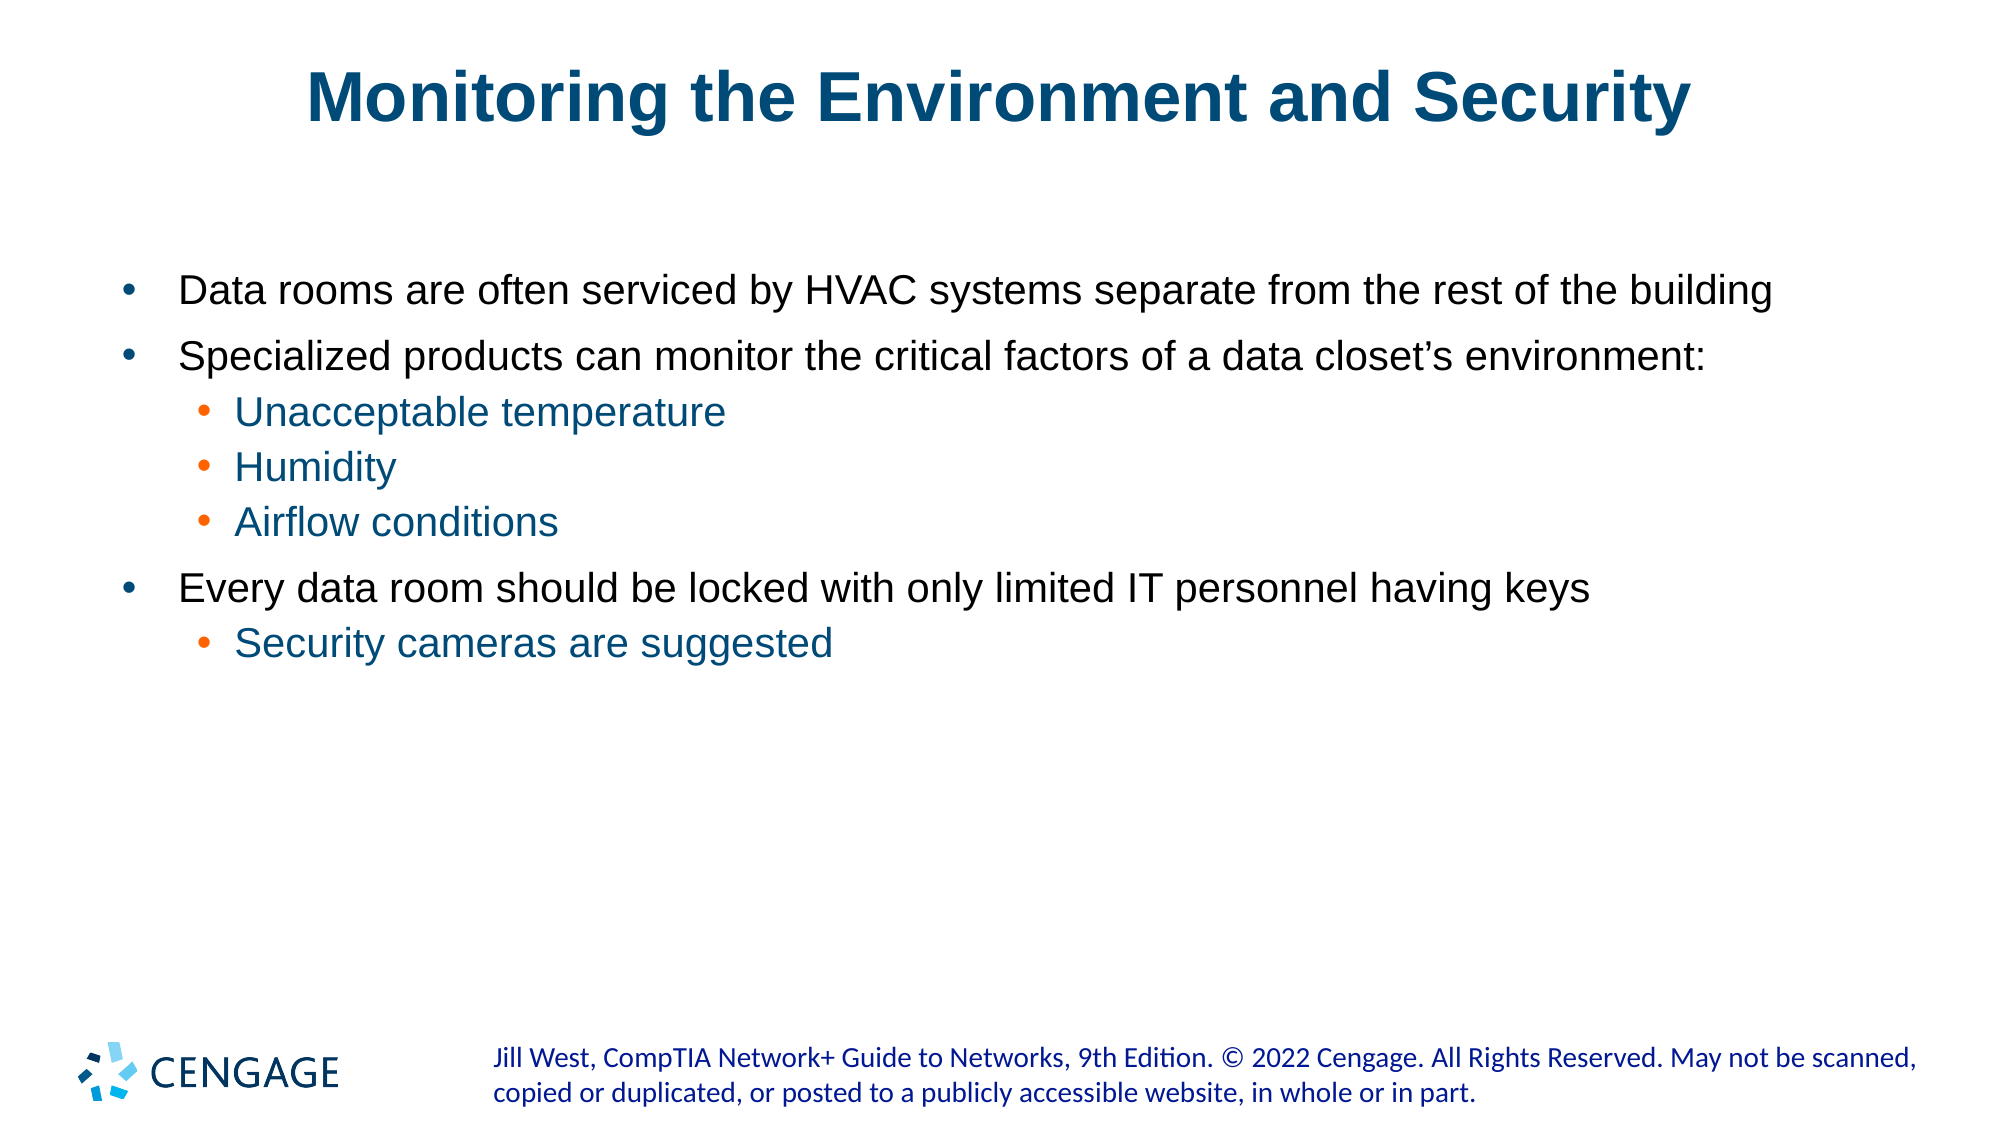

# Monitoring the Environment and Security
Data rooms are often serviced by HVAC systems separate from the rest of the building
Specialized products can monitor the critical factors of a data closet’s environment:
Unacceptable temperature
Humidity
Airflow conditions
Every data room should be locked with only limited IT personnel having keys
Security cameras are suggested